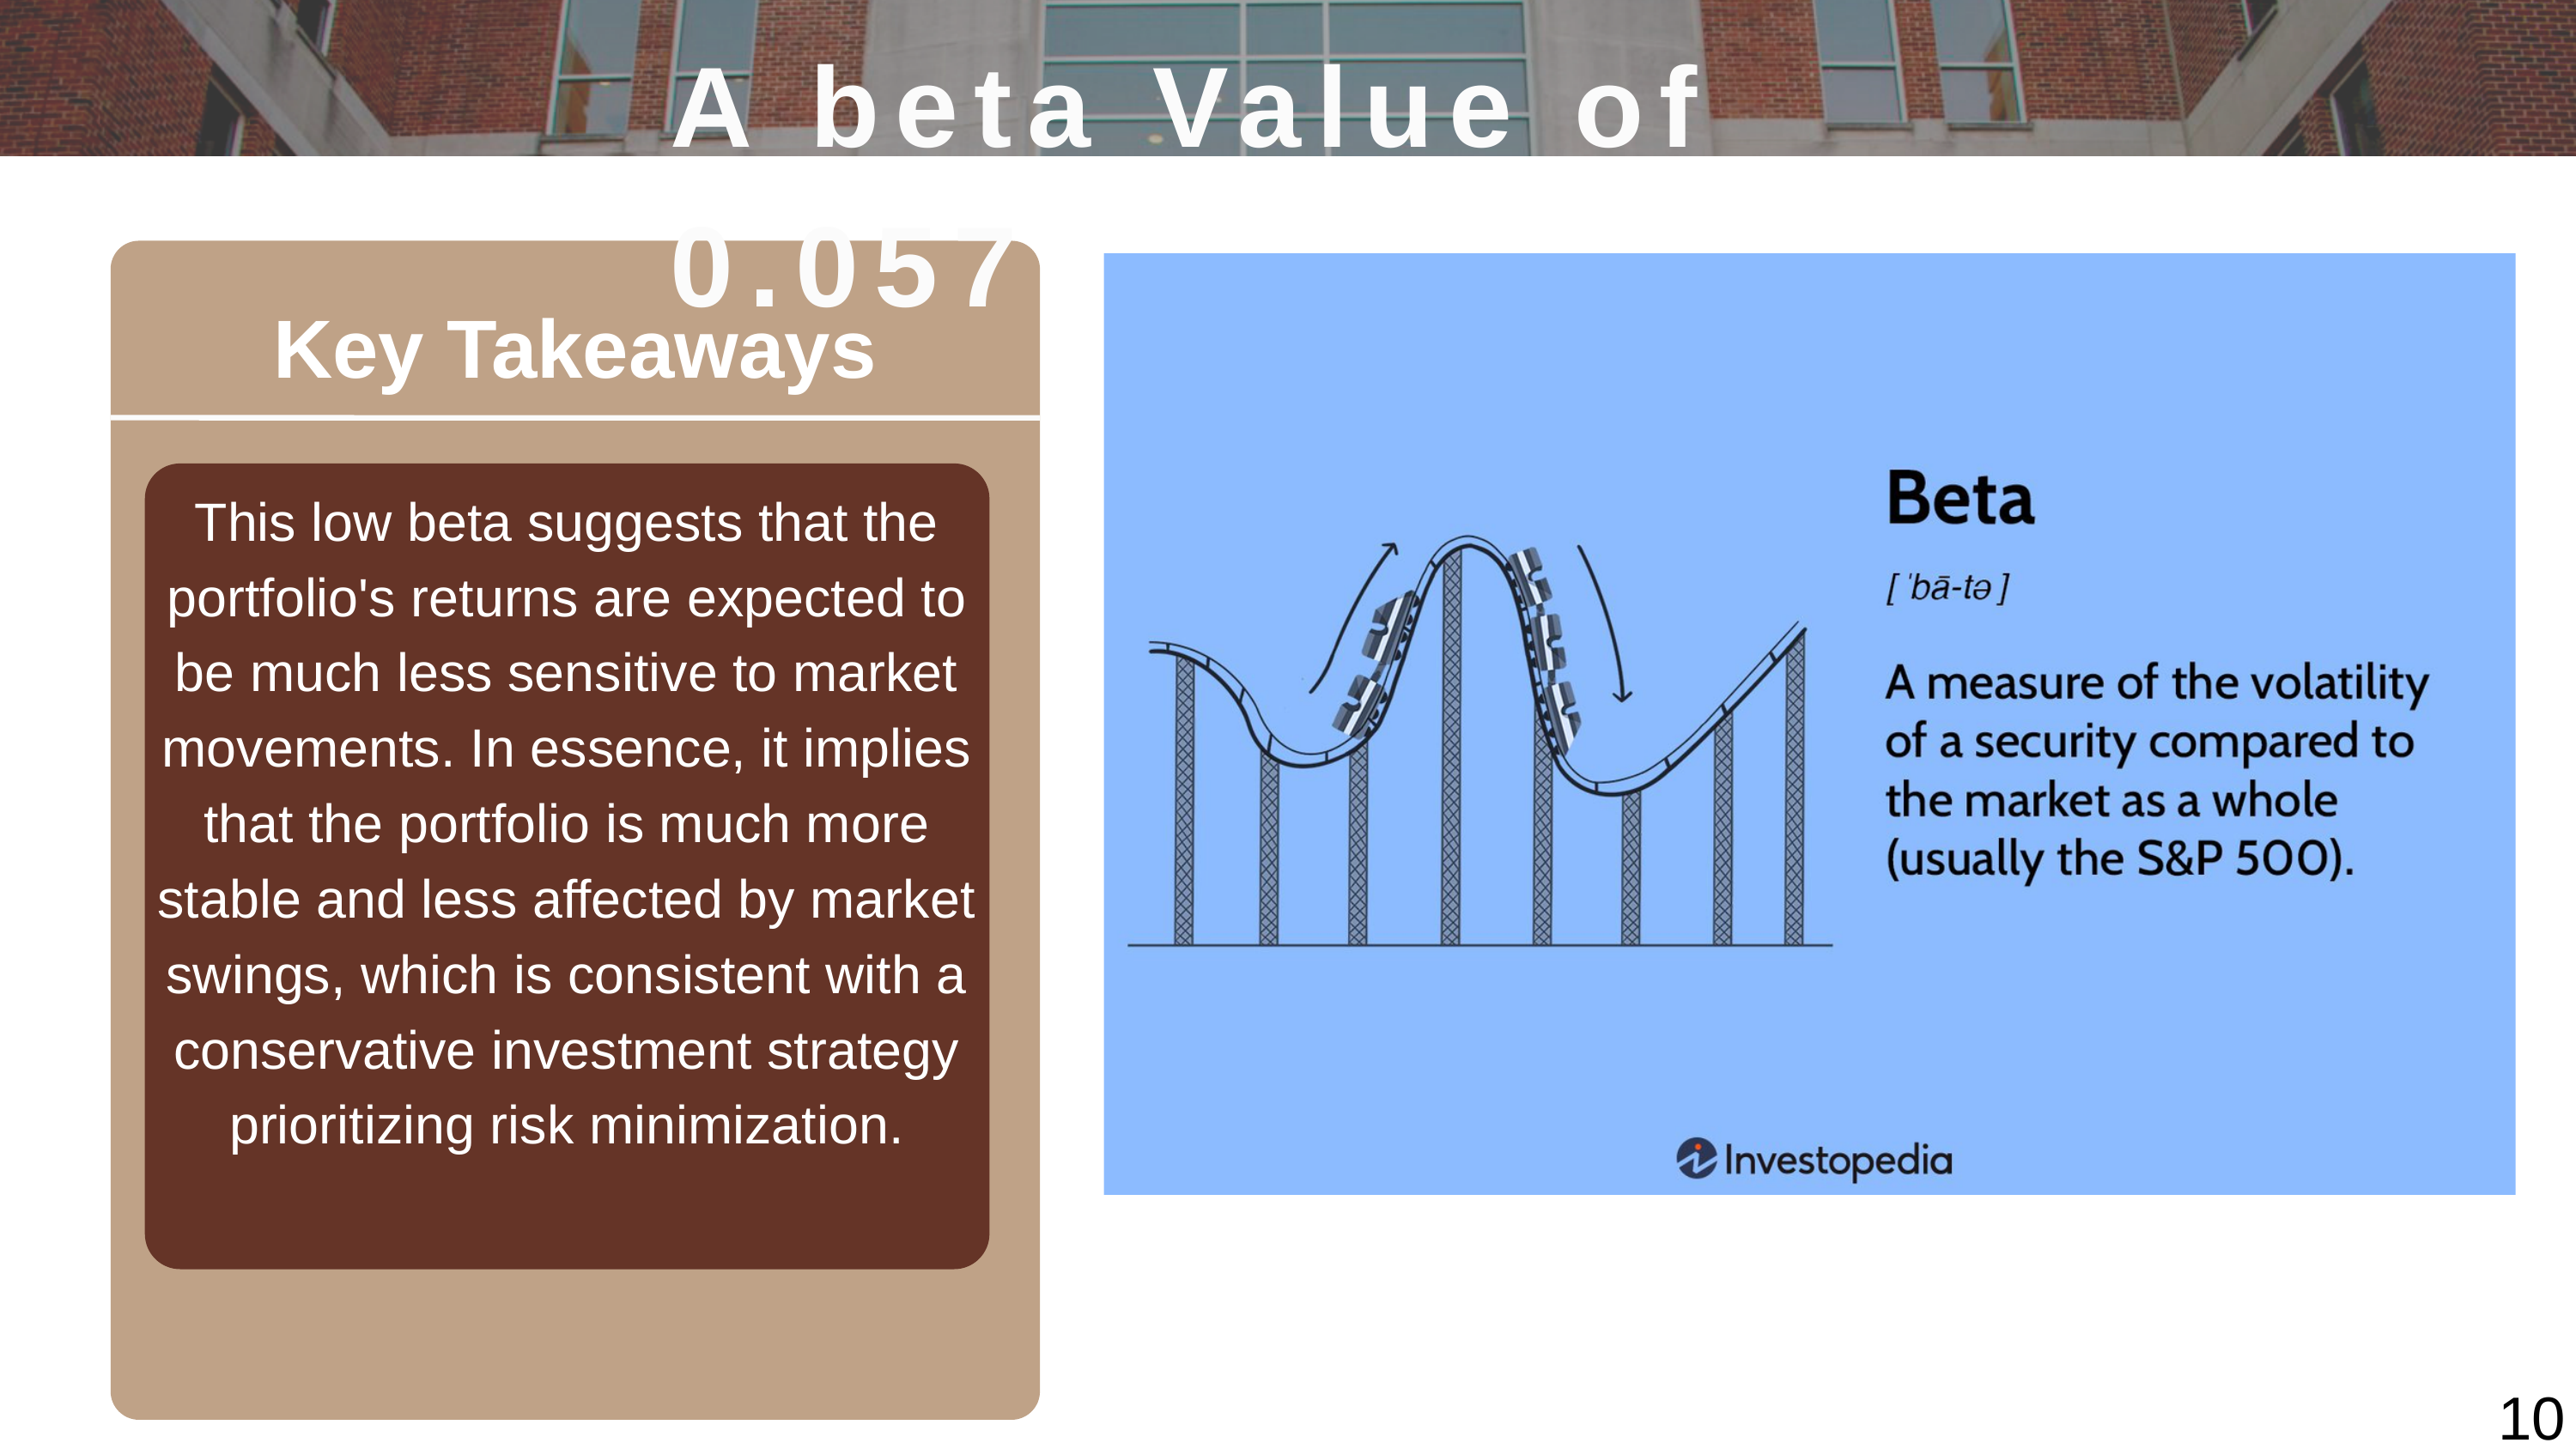

A beta Value of 0.057

Key Takeaways

This low beta suggests that the portfolio's returns are expected to be much less sensitive to market movements. In essence, it implies that the portfolio is much more stable and less affected by market swings, which is consistent with a conservative investment strategy prioritizing risk minimization.

10